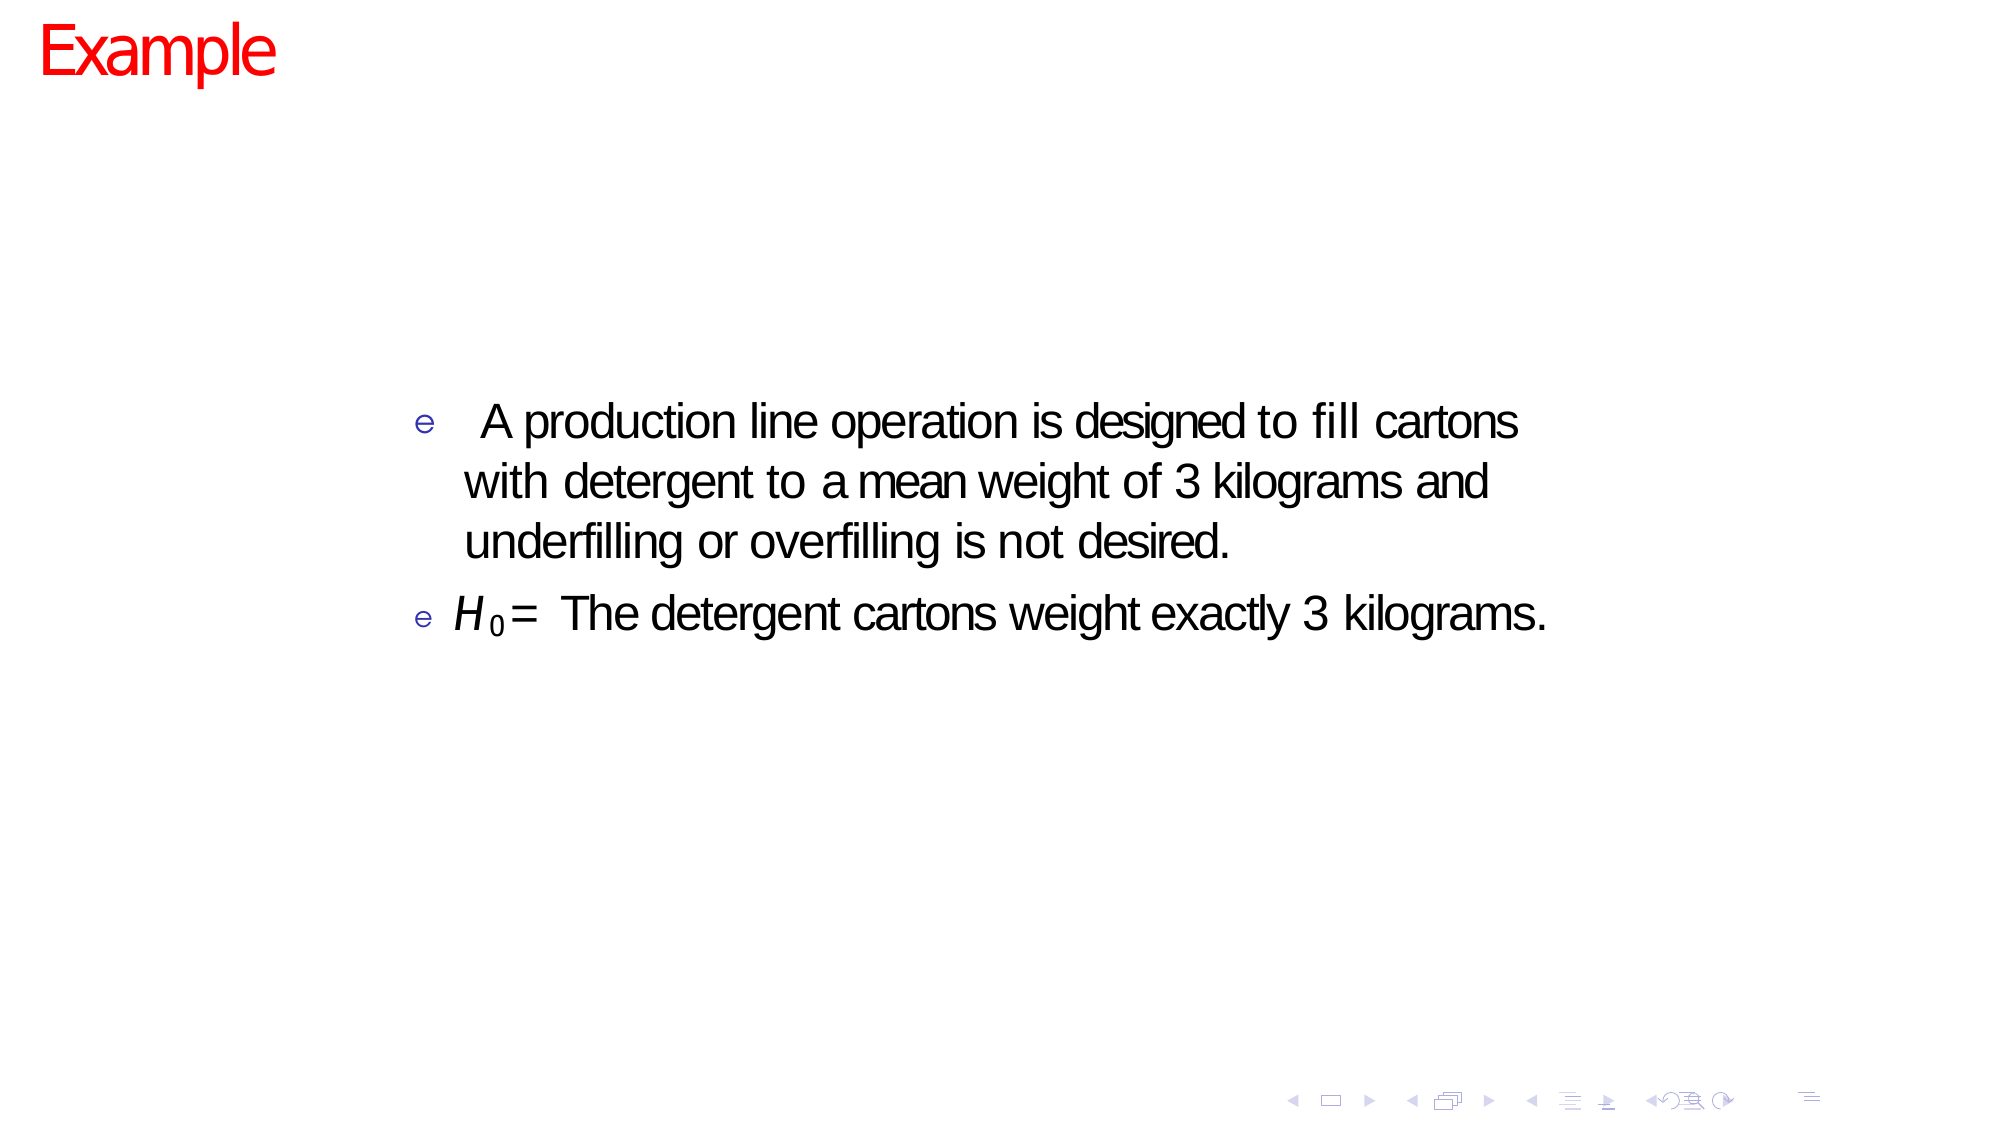

Example
A production line operation is designed to fill cartons  with detergent to a mean weight of 3 kilograms and  underfilling or overfilling is not desired.
e
e H0= The detergent cartons weight exactly 3 kilograms.